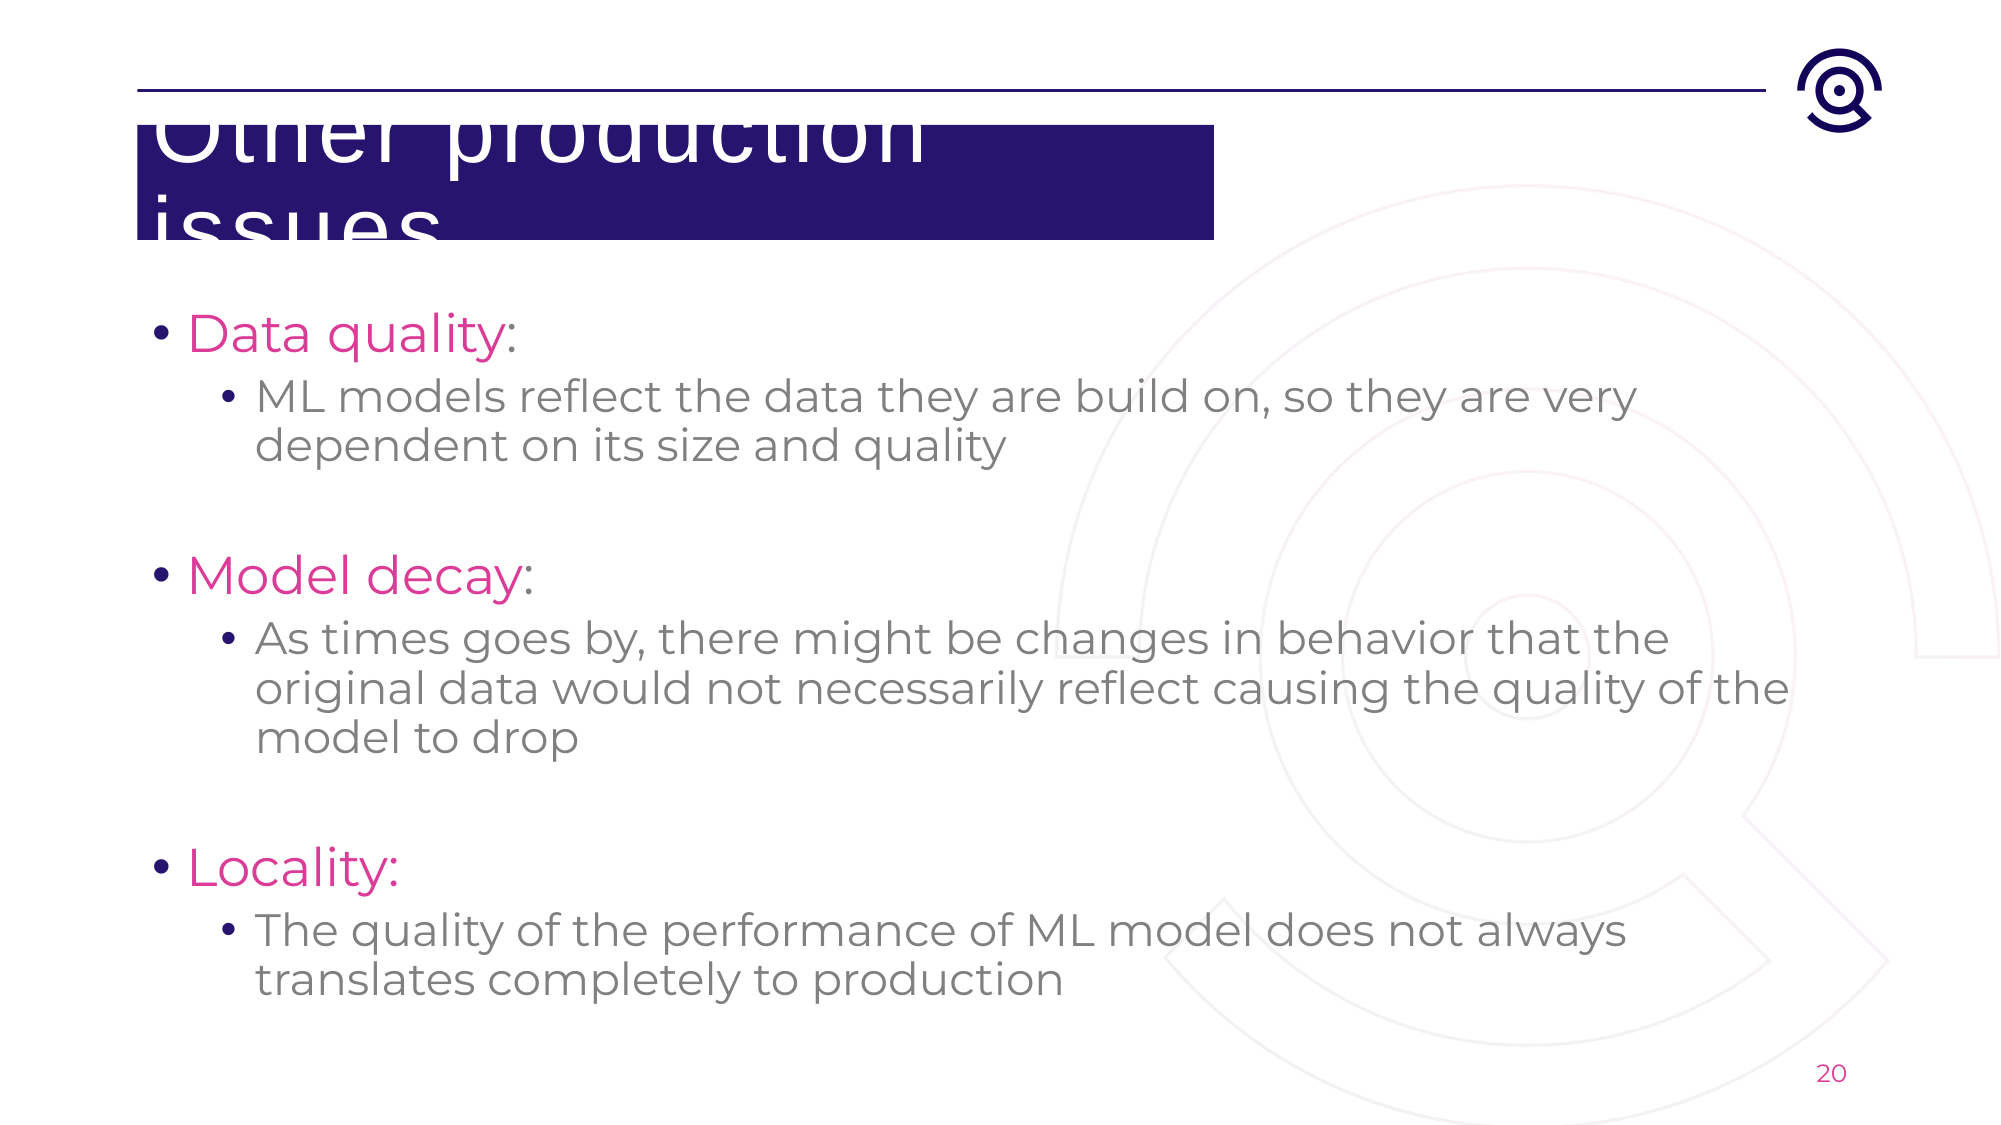

# Other production issues
Data quality:
ML models reflect the data they are build on, so they are very dependent on its size and quality

Model decay:
As times goes by, there might be changes in behavior that the original data would not necessarily reflect causing the quality of the model to drop

Locality:
The quality of the performance of ML model does not always translates completely to production

20